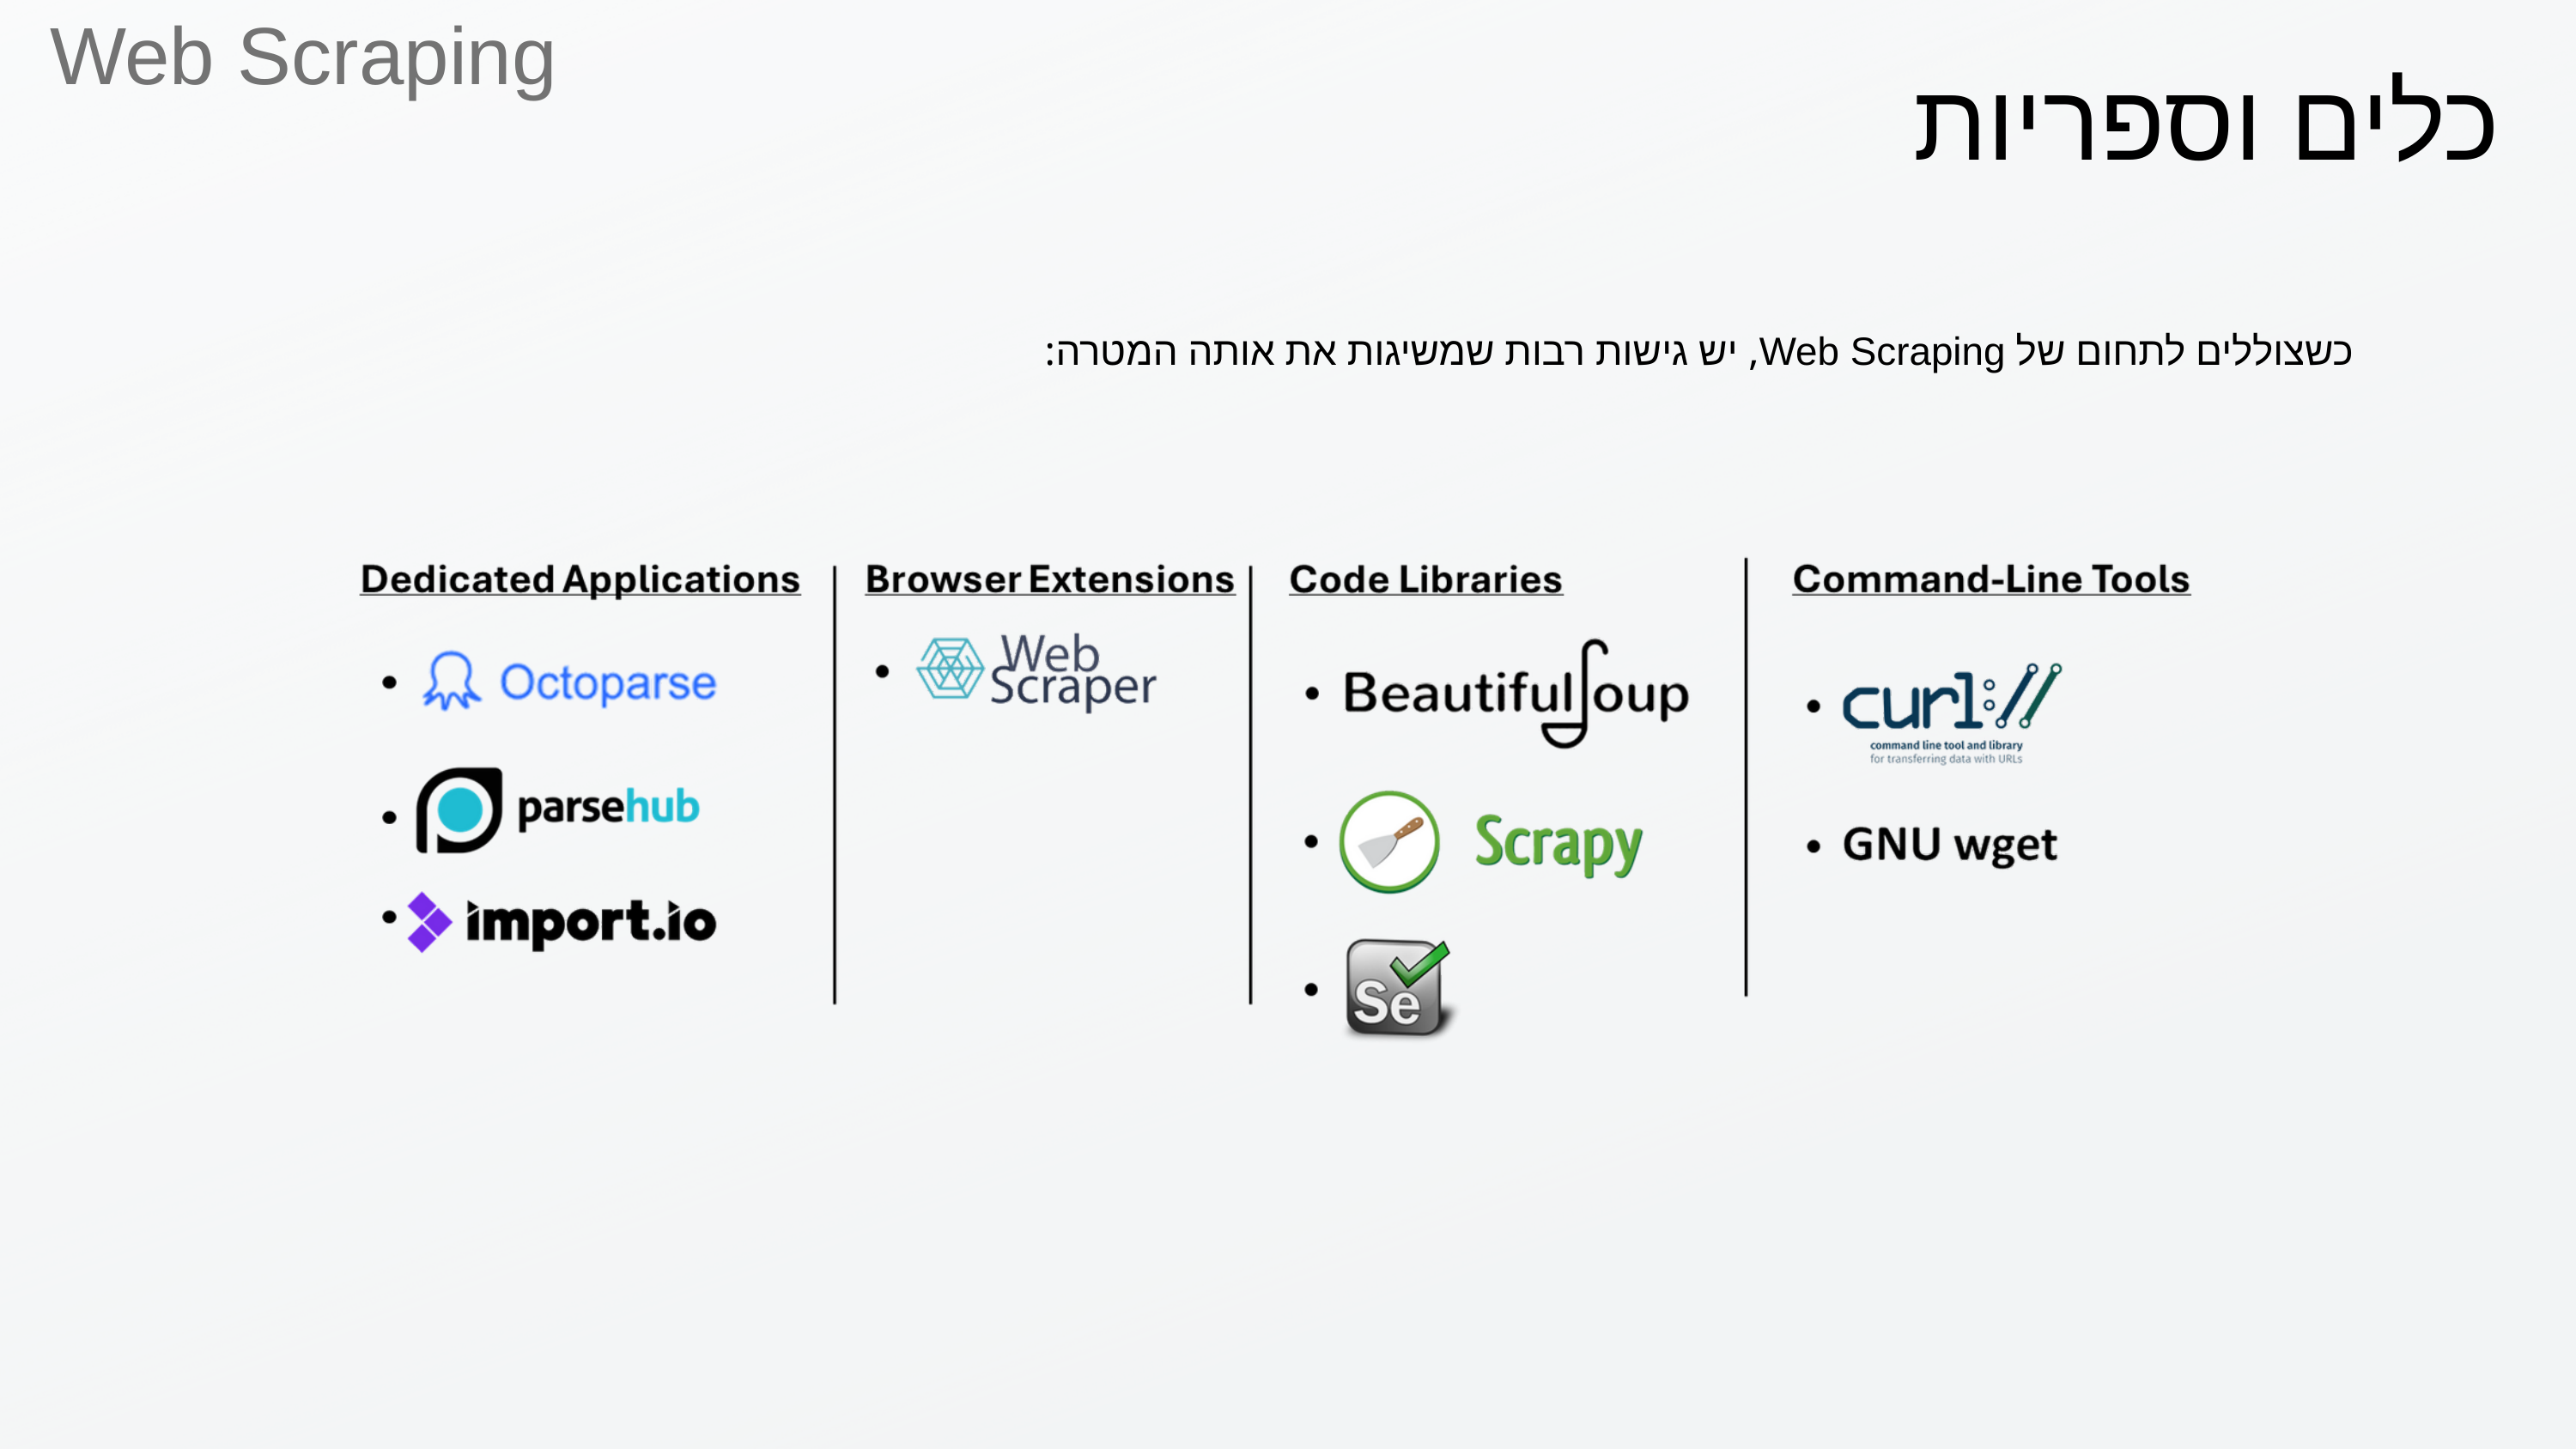

Web Scraping
כלים וספריות
כשצוללים לתחום של Web Scraping, יש גישות רבות שמשיגות את אותה המטרה: